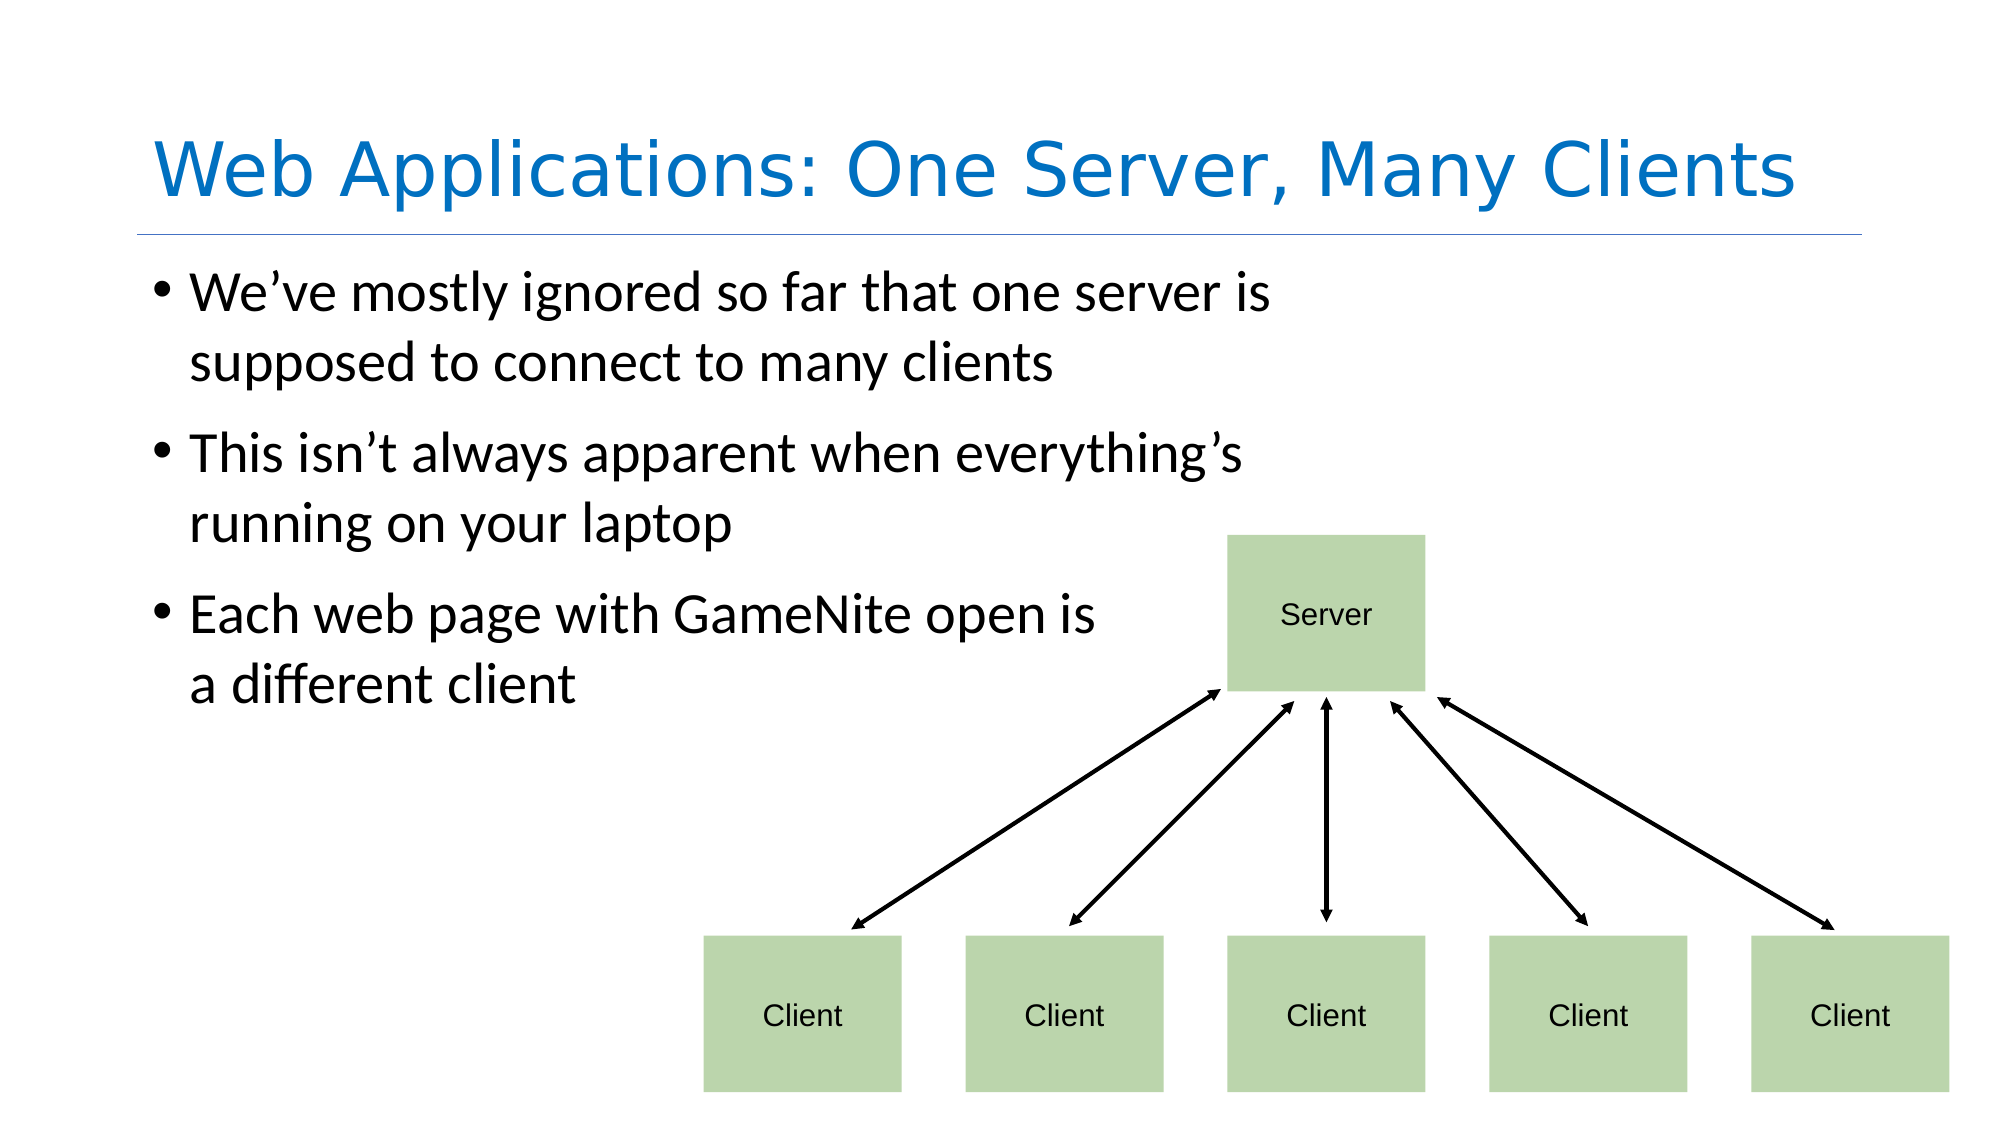

# Web Applications: One Server, Many Clients

We’ve mostly ignored so far that one server is supposed to connect to many clients
This isn’t always apparent when everything’s running on your laptop
Each web page with GameNite open is
a different client
Server

Client
Client
Client
Client
Client